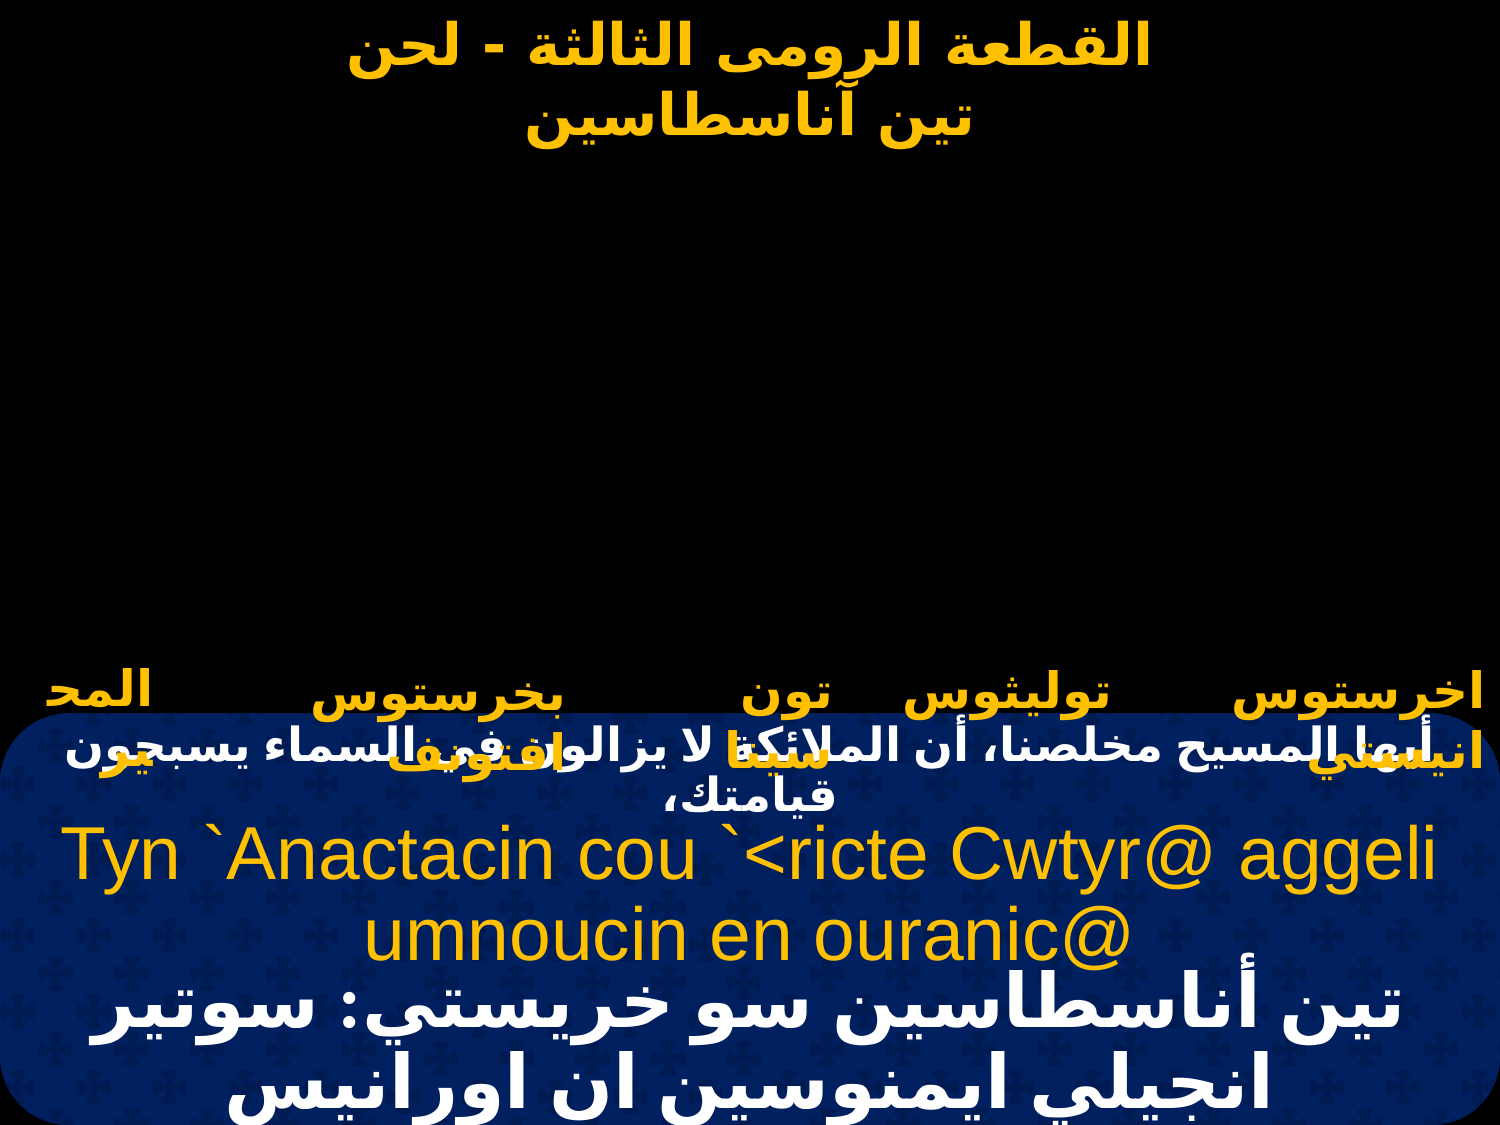

# تين انسطاسين
المحير
تون سينا
توليثوس
اخرستوس انيستي
بخرستوس افتونف
أيها المسيح مخلصنا، أن الملائكة لا يزالون في السماء يسبحون قيامتك،
Tyn `Anactacin cou `<ricte Cwtyr@ aggeli umnoucin en ouranic@
تين أناسطاسين سو خريستي: سوتير انجيلي ايمنوسين ان اورانيس